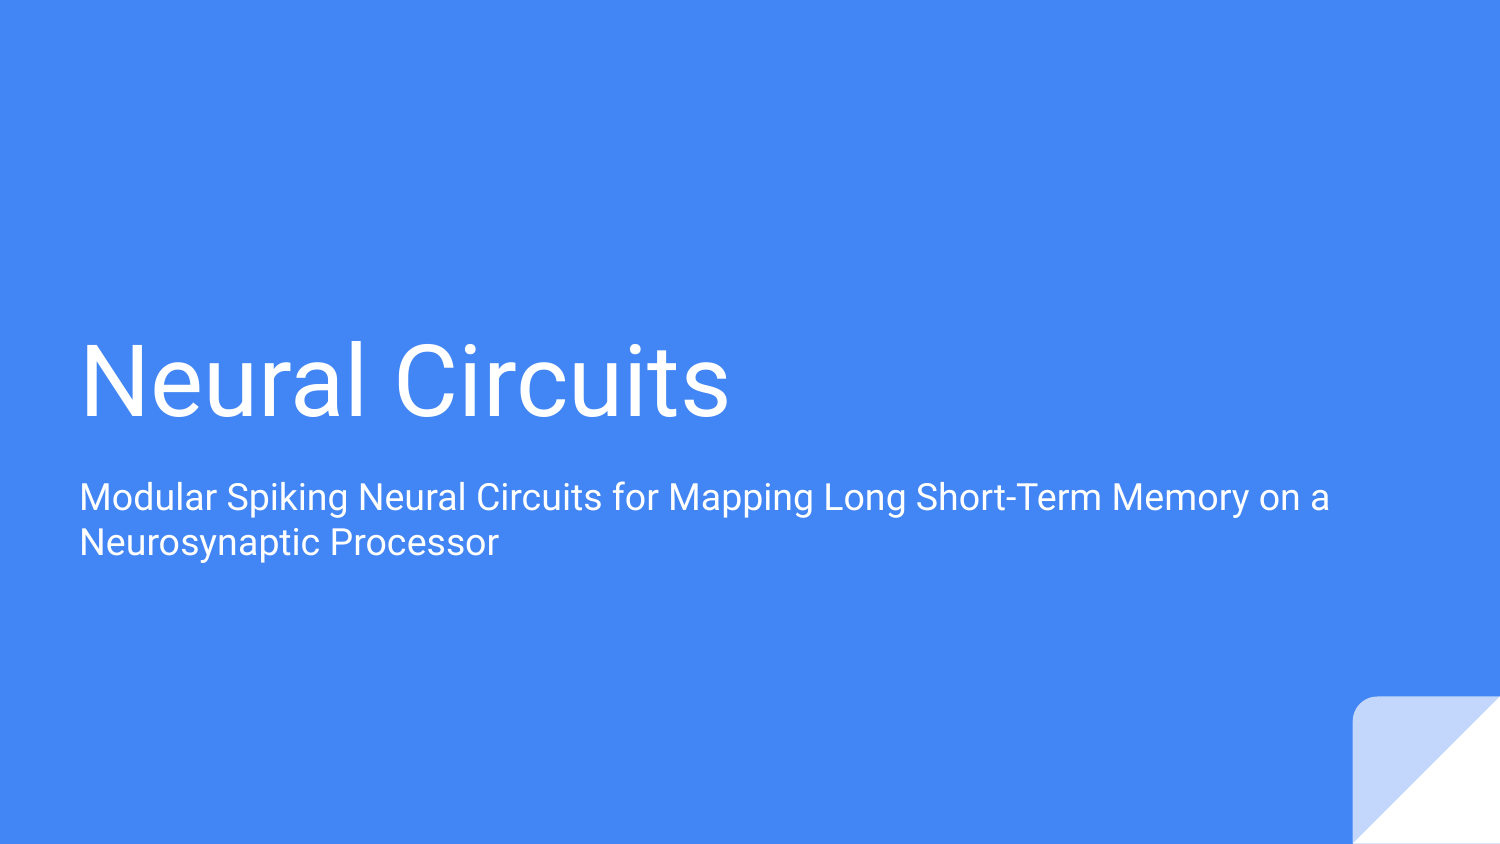

# Neural Circuits
Modular Spiking Neural Circuits for Mapping Long Short-Term Memory on a Neurosynaptic Processor